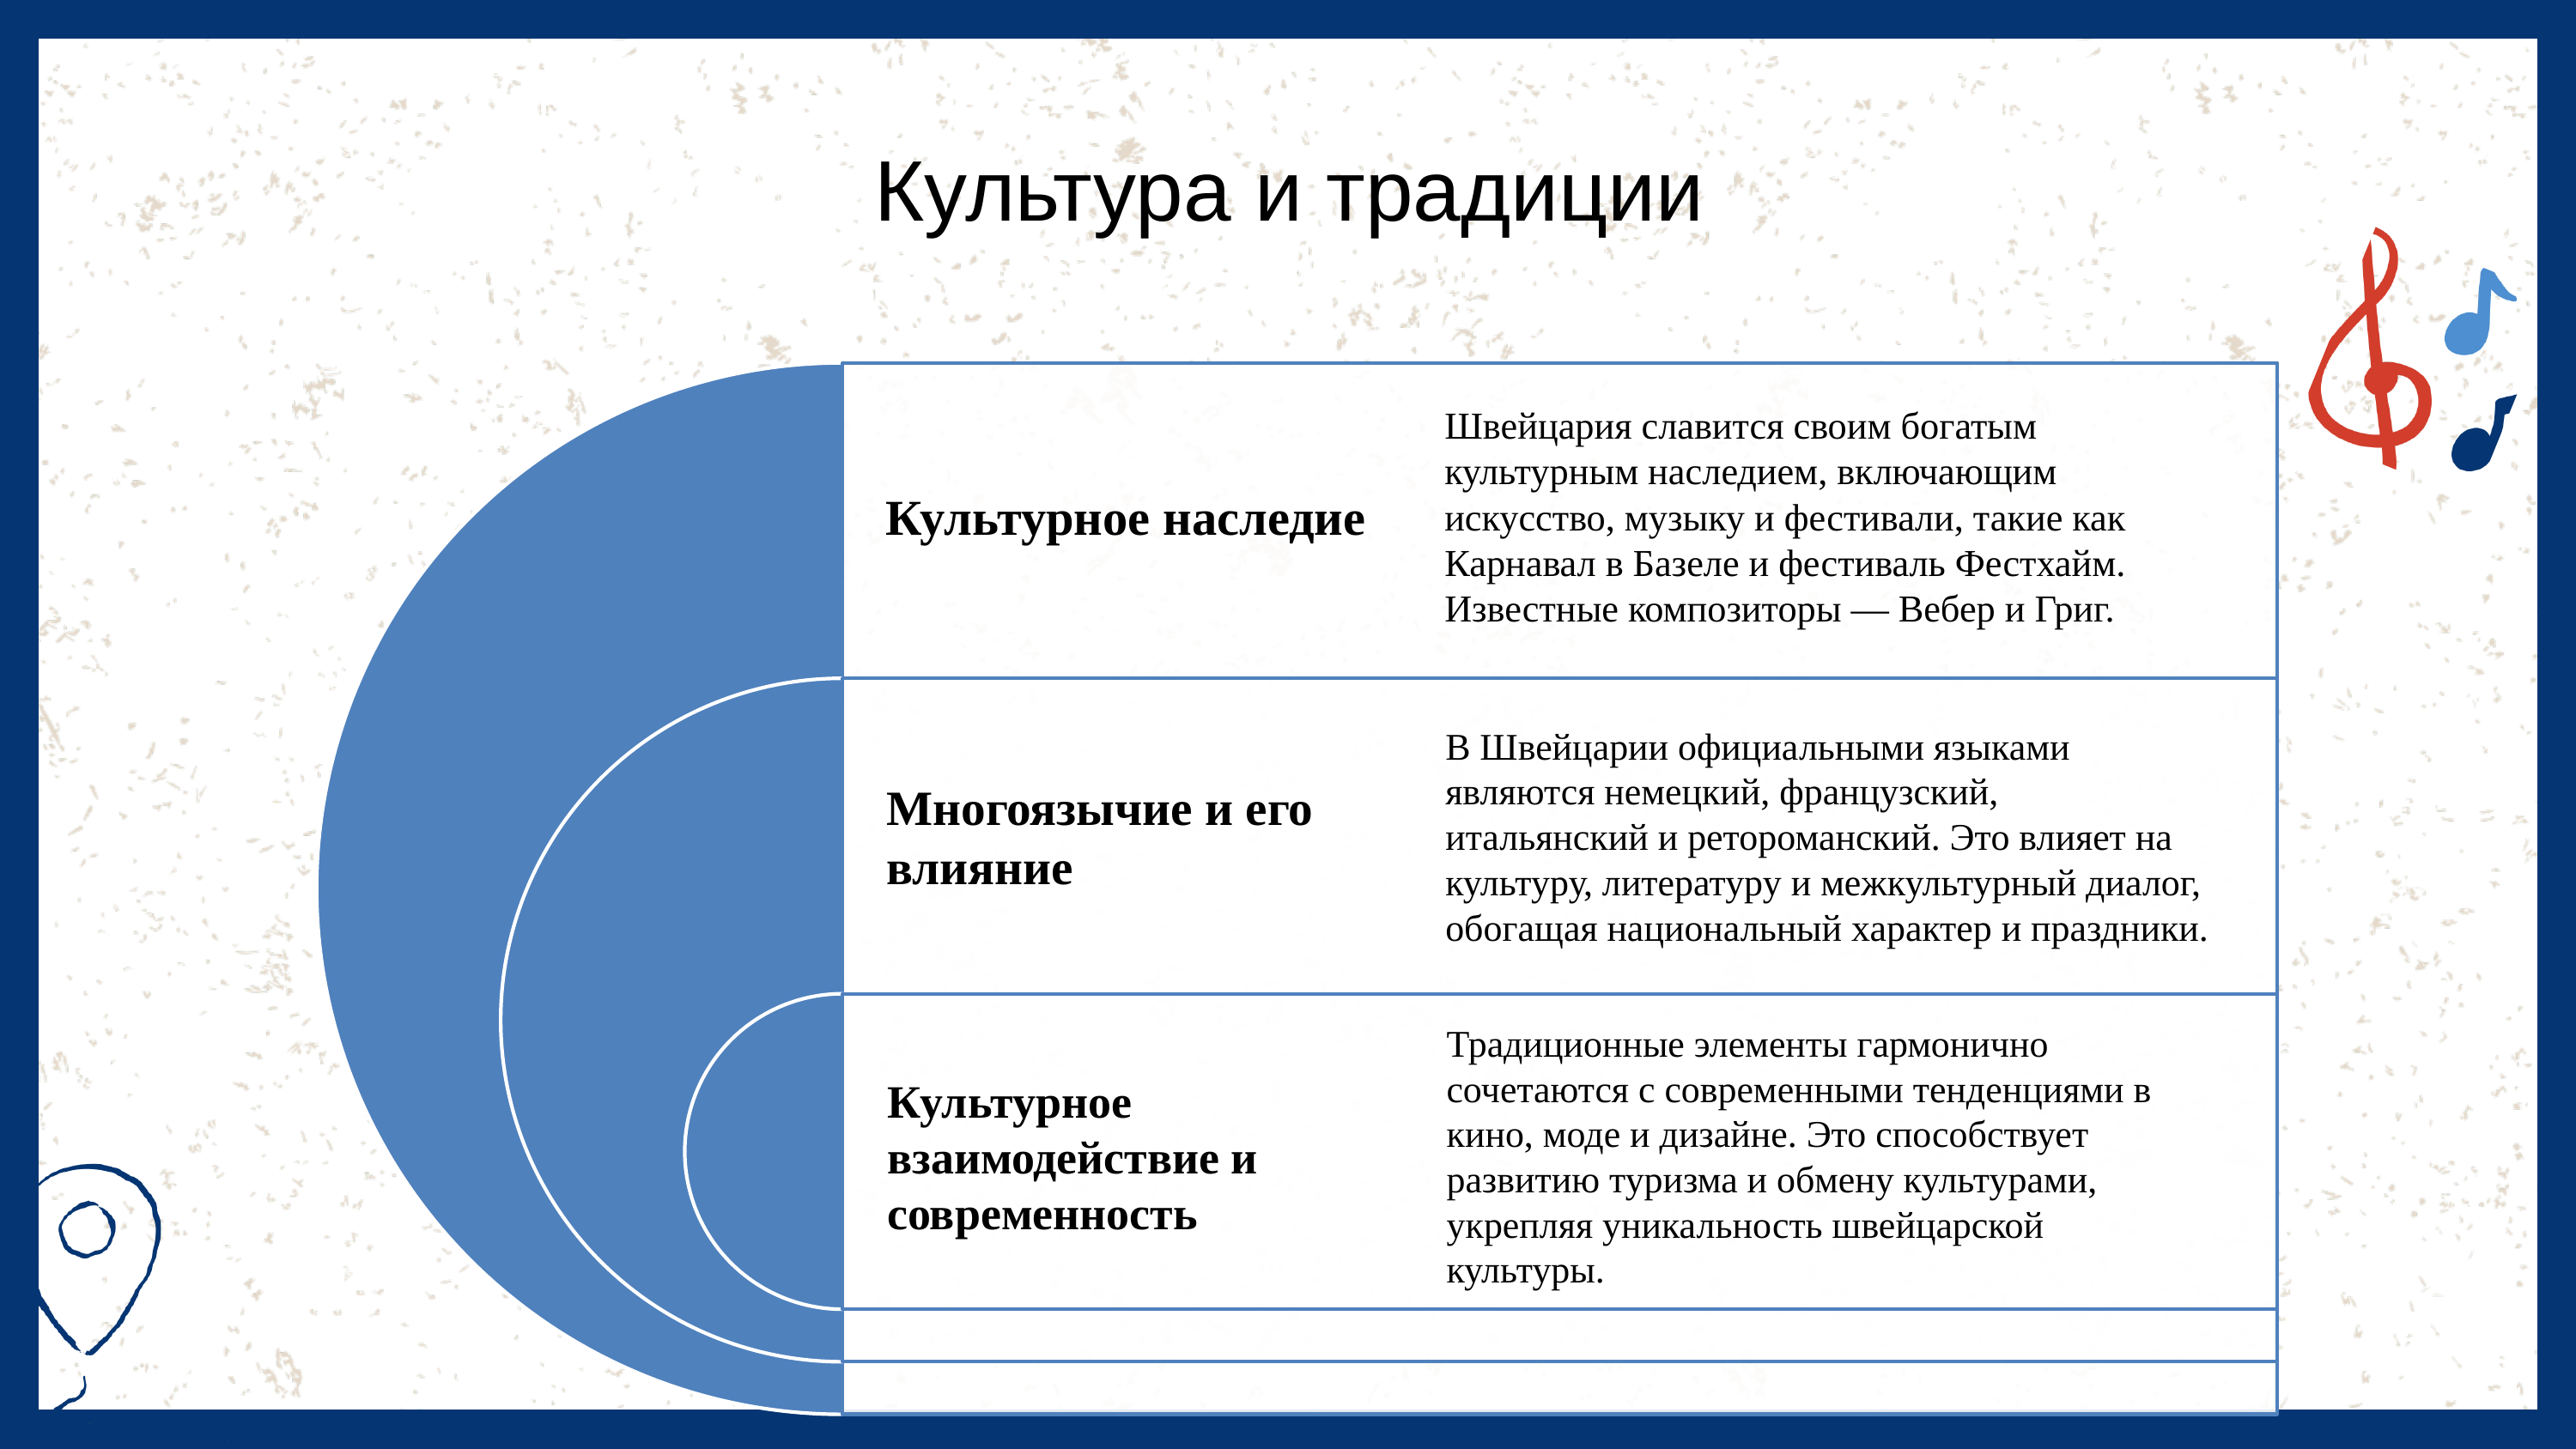

Культура и традиции
Культурное наследие
Швейцария славится своим богатым культурным наследием, включающим искусство, музыку и фестивали, такие как Карнавал в Базеле и фестиваль Фестхайм. Известные композиторы — Вебер и Григ.
Многоязычие и его влияние
В Швейцарии официальными языками являются немецкий, французский, итальянский и ретороманский. Это влияет на культуру, литературу и межкультурный диалог, обогащая национальный характер и праздники.
Культурное взаимодействие и современность
Традиционные элементы гармонично сочетаются с современными тенденциями в кино, моде и дизайне. Это способствует развитию туризма и обмену культурами, укрепляя уникальность швейцарской культуры.